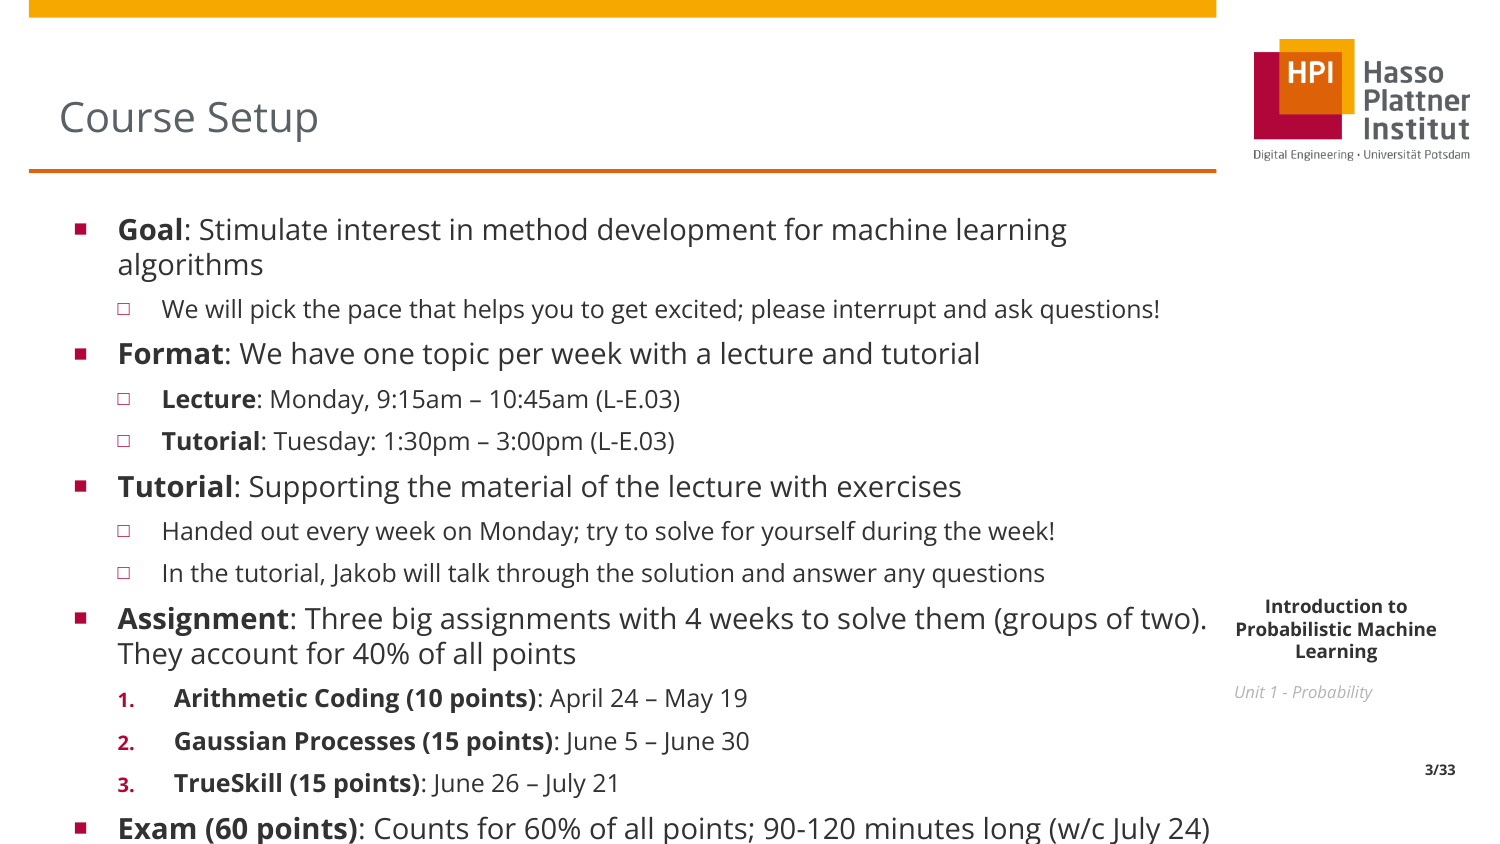

# Course Setup
Goal: Stimulate interest in method development for machine learning algorithms
We will pick the pace that helps you to get excited; please interrupt and ask questions!
Format: We have one topic per week with a lecture and tutorial
Lecture: Monday, 9:15am – 10:45am (L-E.03)
Tutorial: Tuesday: 1:30pm – 3:00pm (L-E.03)
Tutorial: Supporting the material of the lecture with exercises
Handed out every week on Monday; try to solve for yourself during the week!
In the tutorial, Jakob will talk through the solution and answer any questions
Assignment: Three big assignments with 4 weeks to solve them (groups of two). They account for 40% of all points
Arithmetic Coding (10 points): April 24 – May 19
Gaussian Processes (15 points): June 5 – June 30
TrueSkill (15 points): June 26 – July 21
Exam (60 points): Counts for 60% of all points; 90-120 minutes long (w/c July 24)